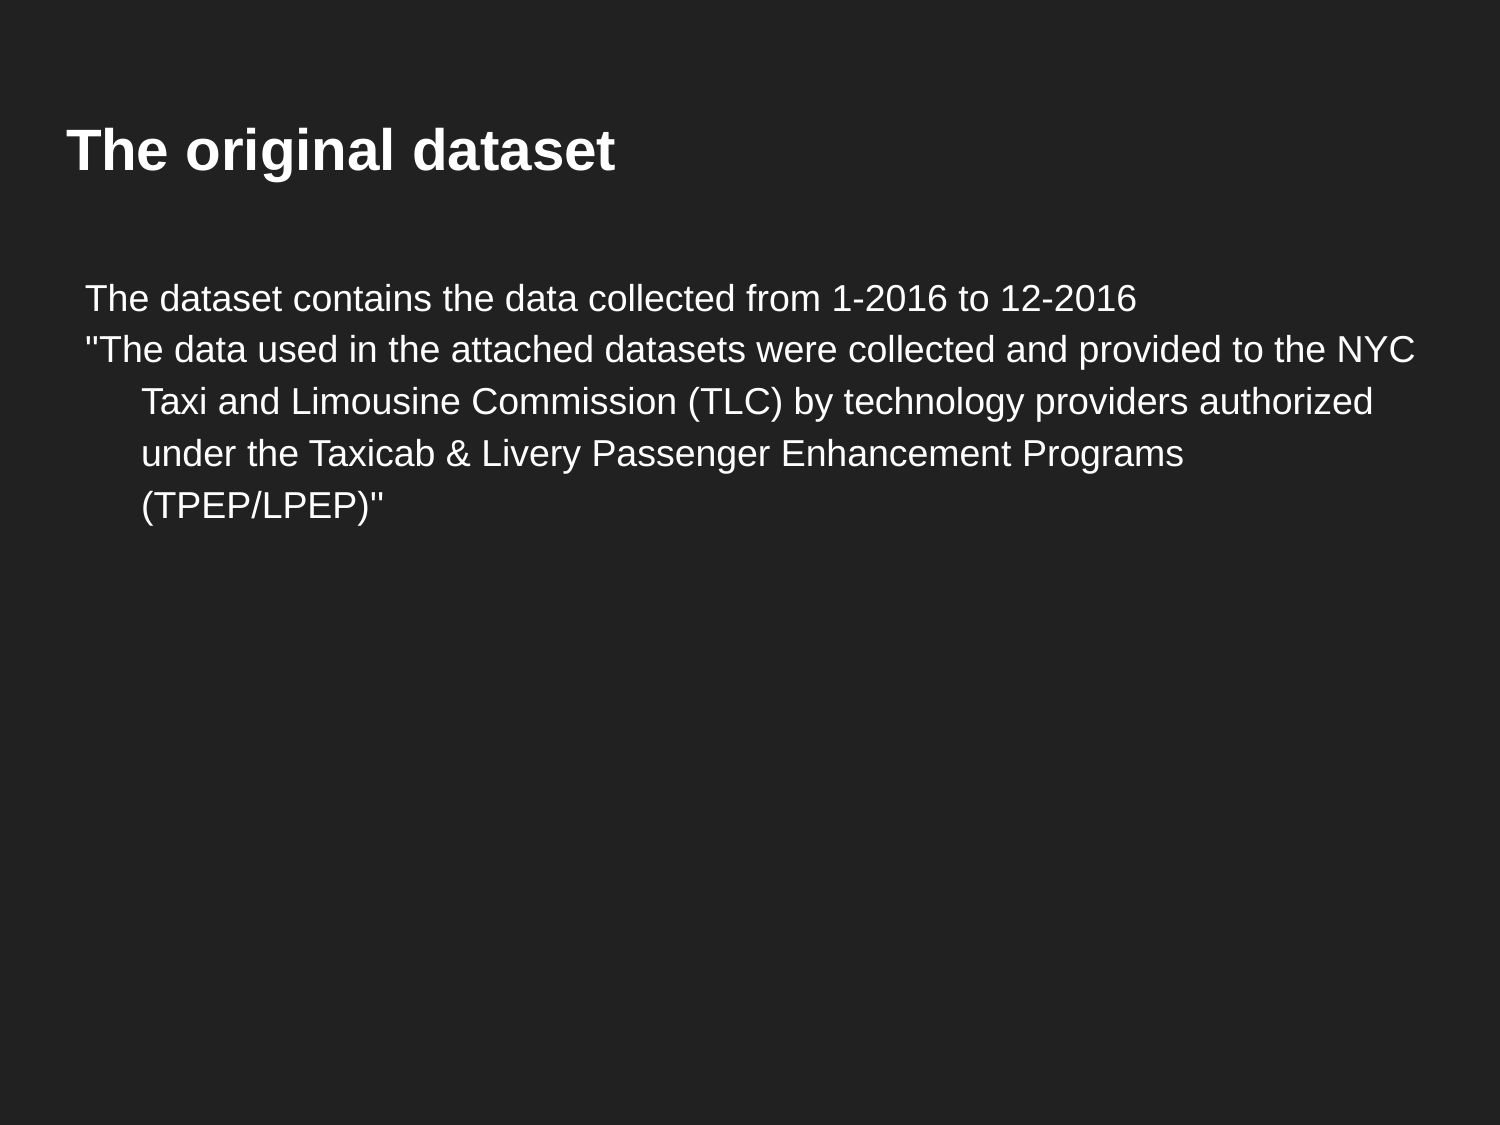

# The original dataset
The dataset contains the data collected from 1-2016 to 12-2016
''The data used in the attached datasets were collected and provided to the NYC Taxi and Limousine Commission (TLC) by technology providers authorized under the Taxicab & Livery Passenger Enhancement Programs (TPEP/LPEP)''